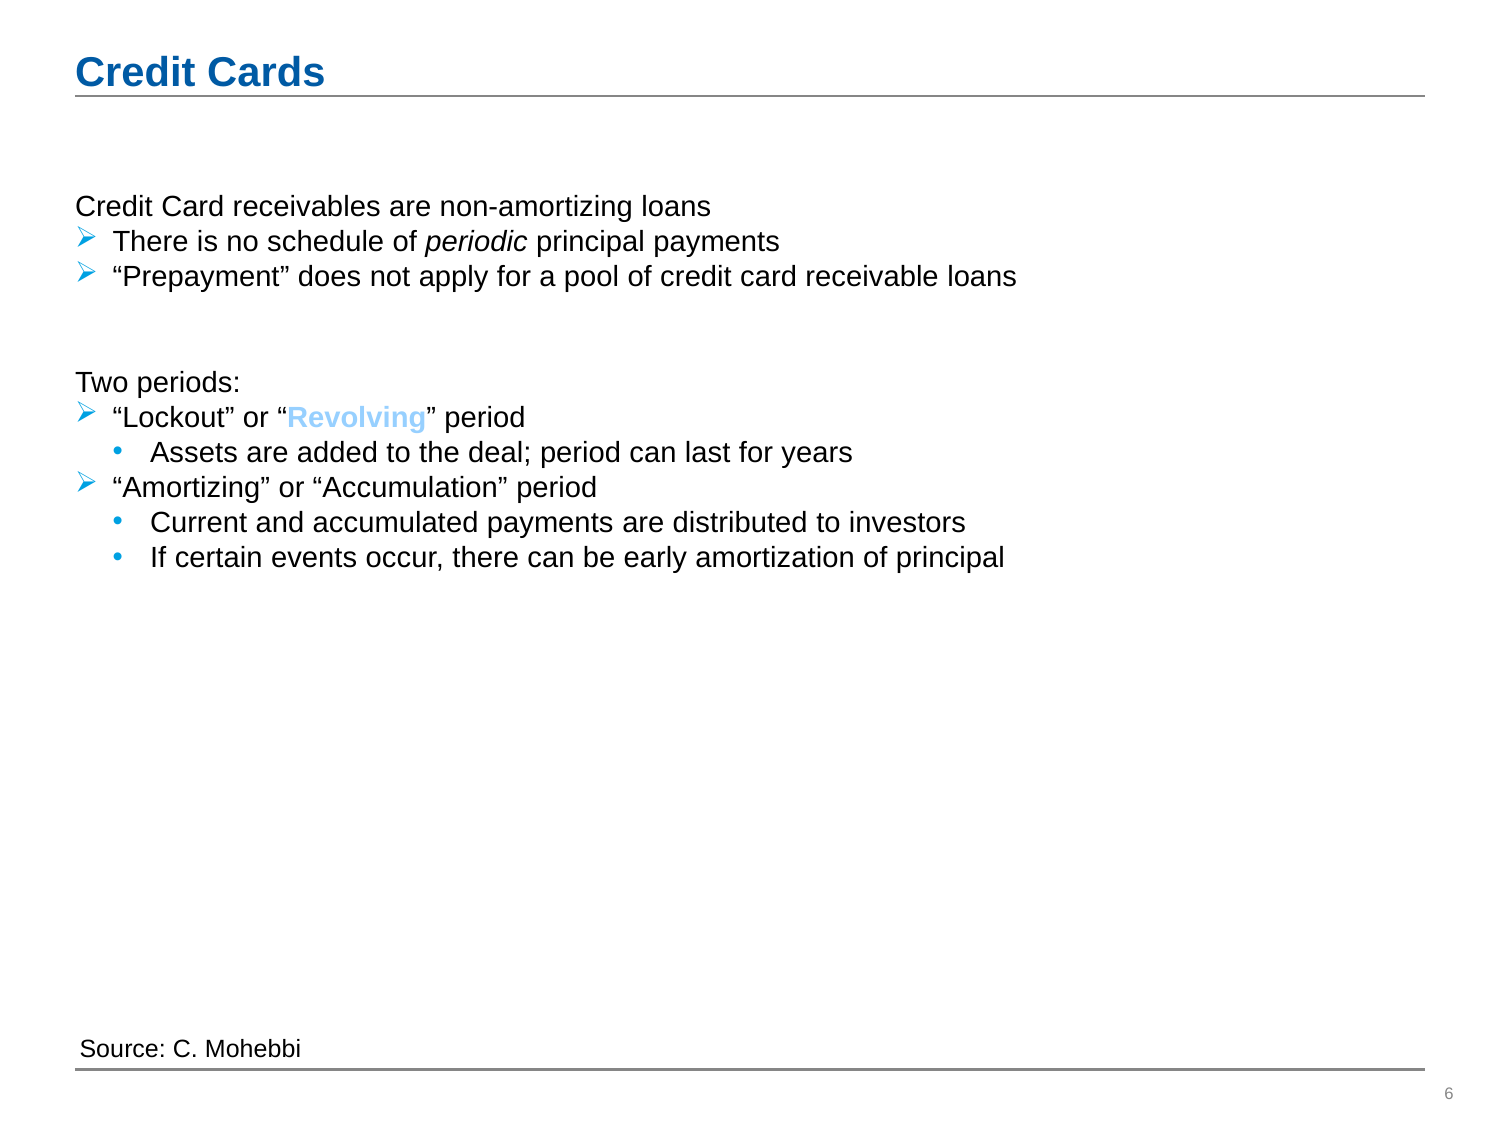

# Credit Cards
Credit Card receivables are non-amortizing loans
There is no schedule of periodic principal payments
“Prepayment” does not apply for a pool of credit card receivable loans

Two periods:
“Lockout” or “Revolving” period
Assets are added to the deal; period can last for years
“Amortizing” or “Accumulation” period
Current and accumulated payments are distributed to investors
If certain events occur, there can be early amortization of principal
Source: C. Mohebbi